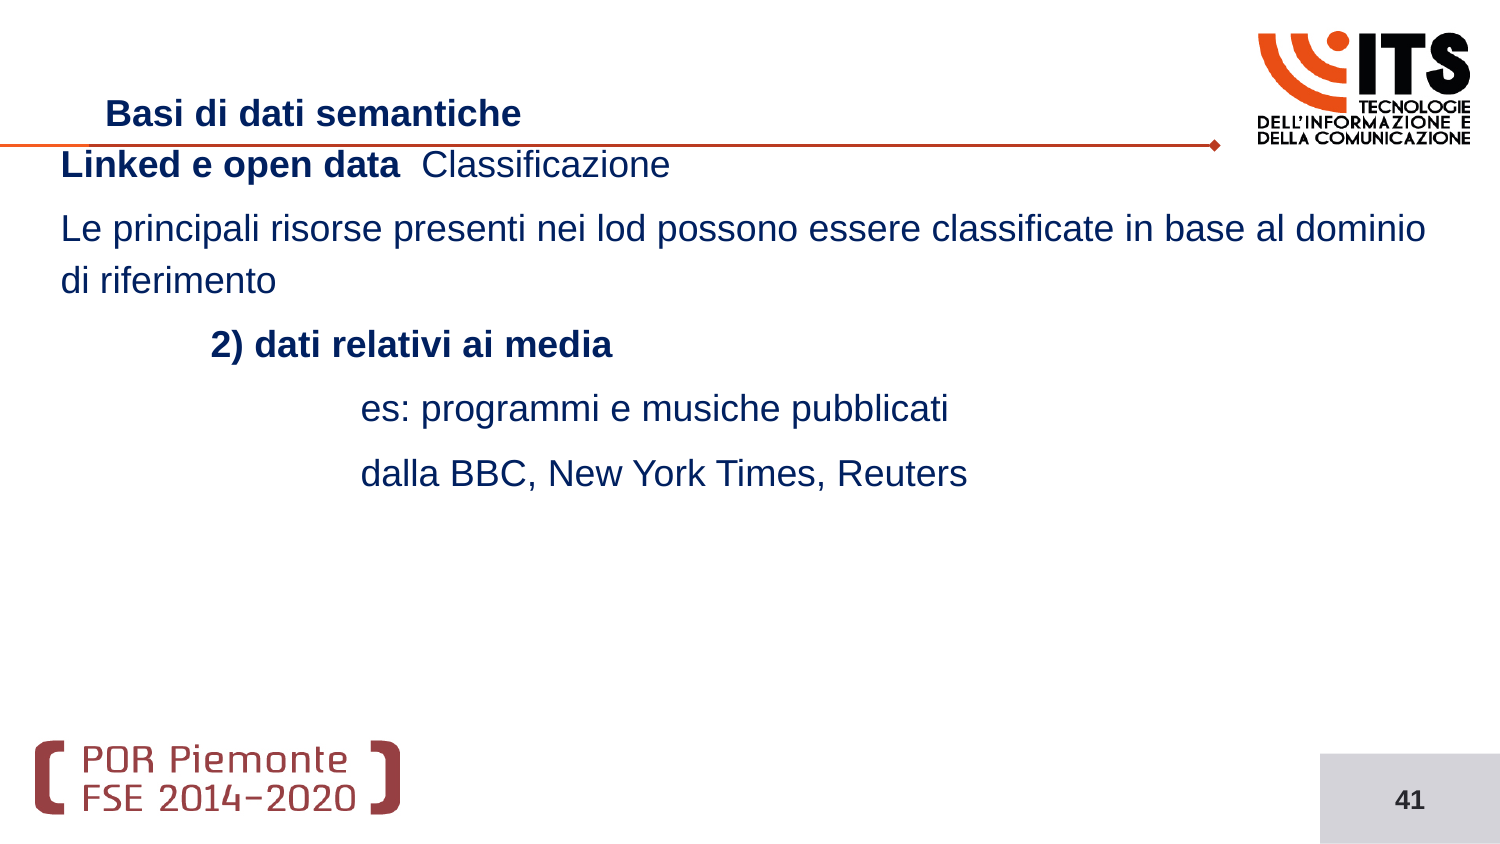

# Basi di dati semantiche
Linked e open data  Classificazione
Le principali risorse presenti nei lod possono essere classificate in base al dominio di riferimento
	2) dati relativi ai media
		es: programmi e musiche pubblicati
		dalla BBC, New York Times, Reuters
41